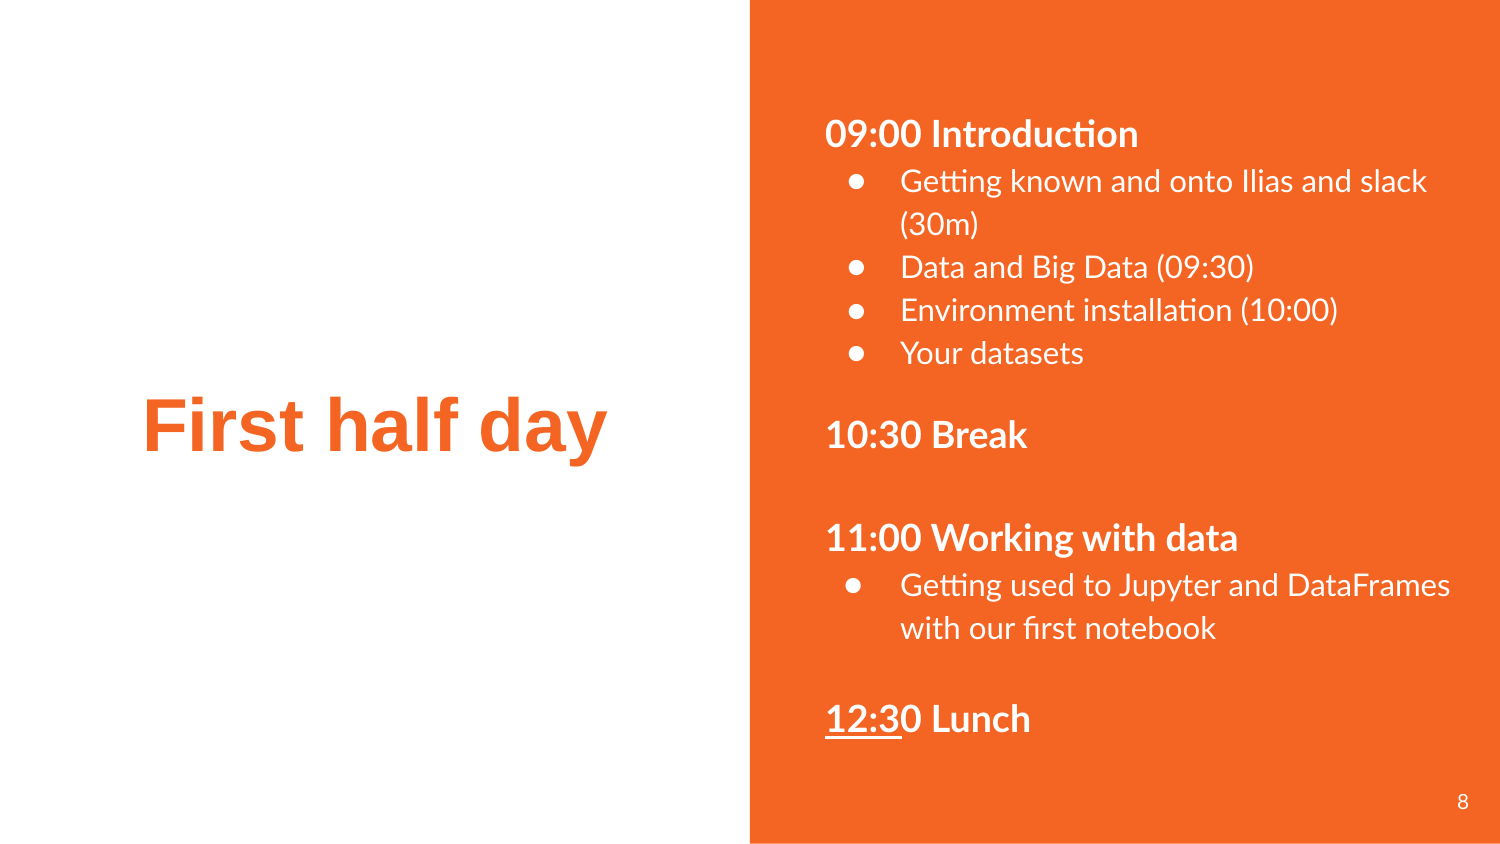

09:00 Introduction
Getting known and onto Ilias and slack (30m)
Data and Big Data (09:30)
Environment installation (10:00)
Your datasets
10:30 Break

11:00 Working with data
Getting used to Jupyter and DataFrames with our first notebook

12:30 Lunch
# First half day
8